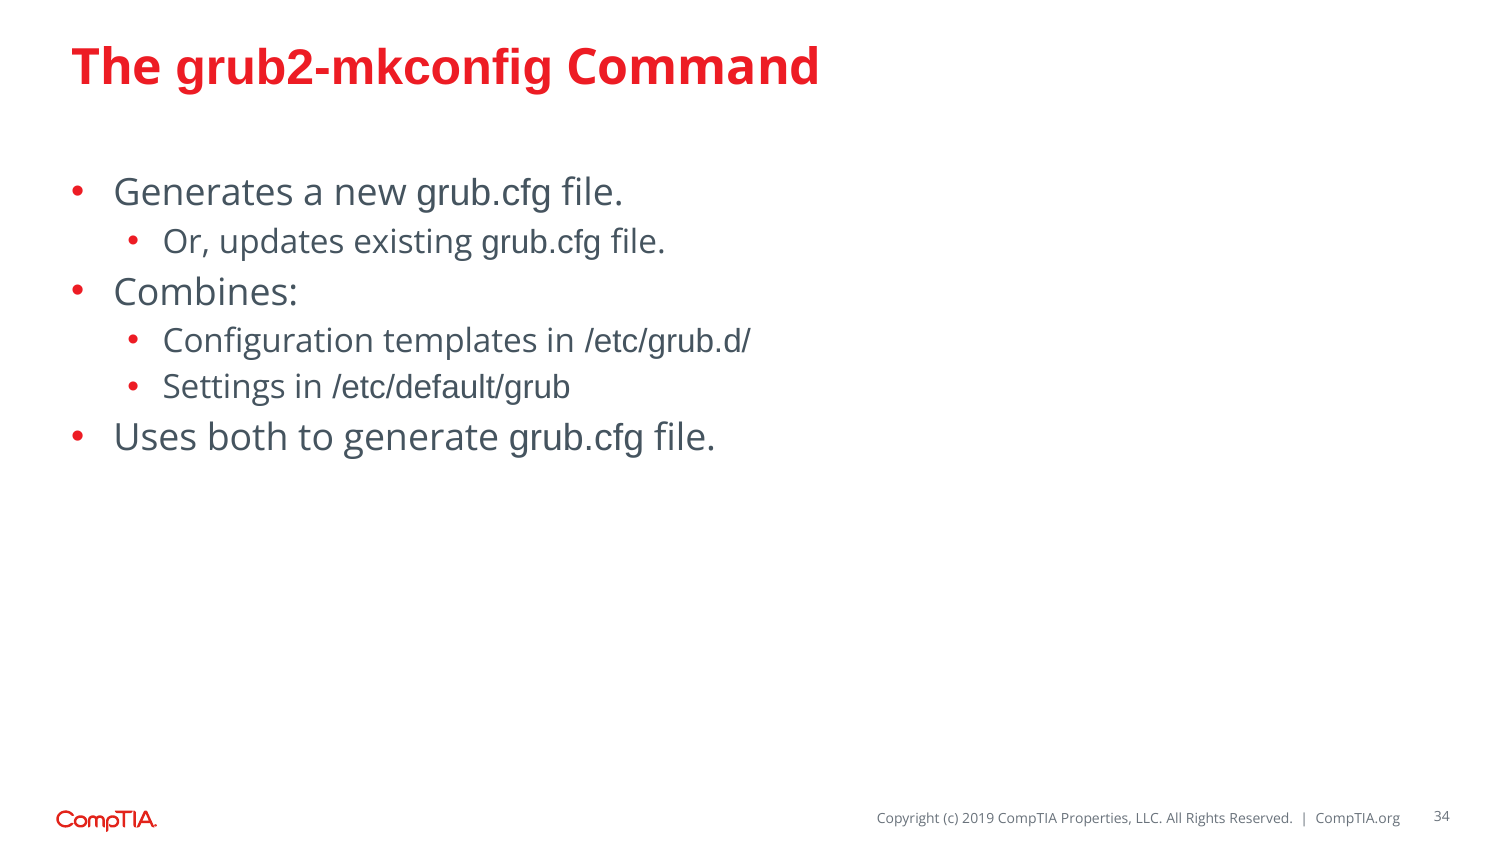

# The grub2-mkconfig Command
Generates a new grub.cfg file.
Or, updates existing grub.cfg file.
Combines:
Configuration templates in /etc/grub.d/
Settings in /etc/default/grub
Uses both to generate grub.cfg file.
34